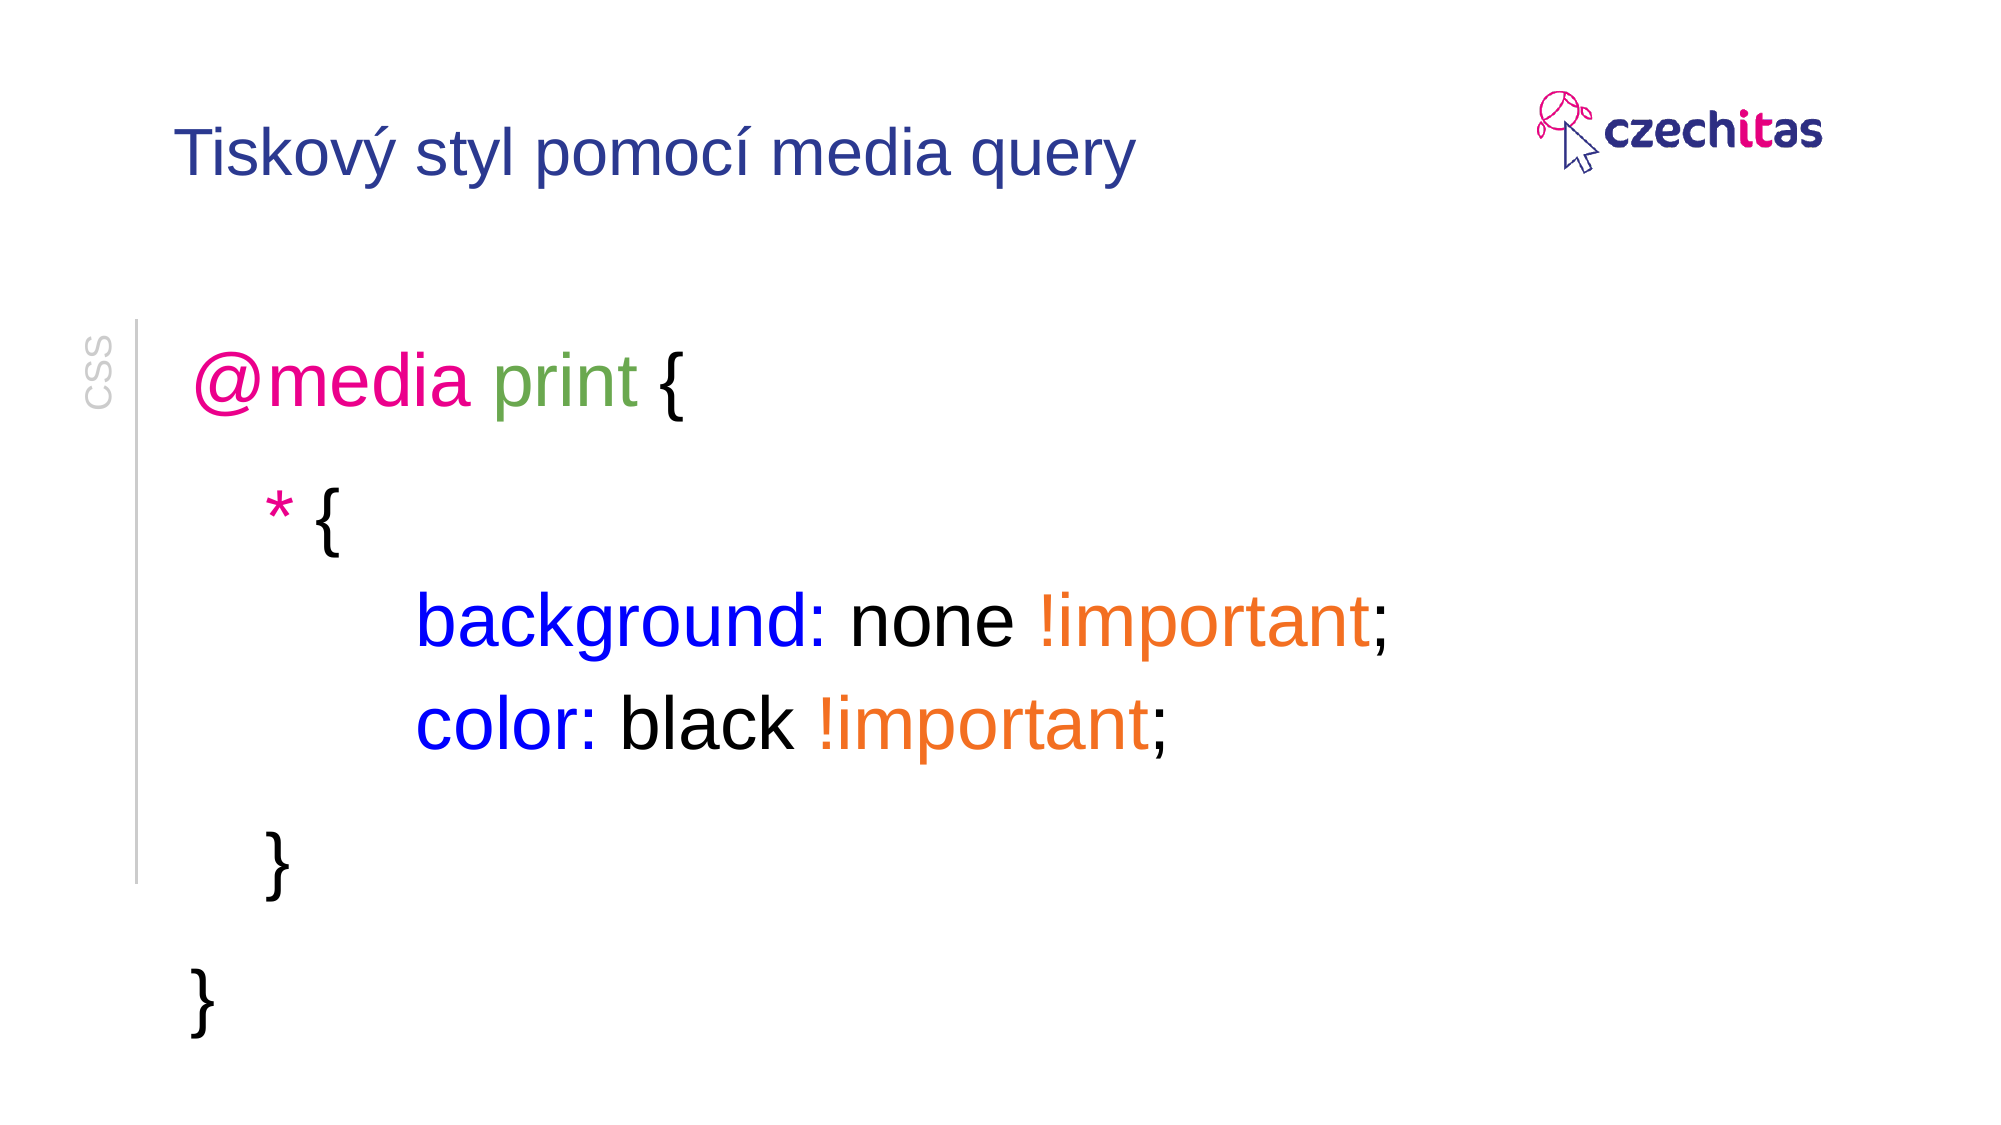

# Tiskový styl pomocí media query
@media print {
* {
	background: none !important;
	color: black !important;
}
}
CSS